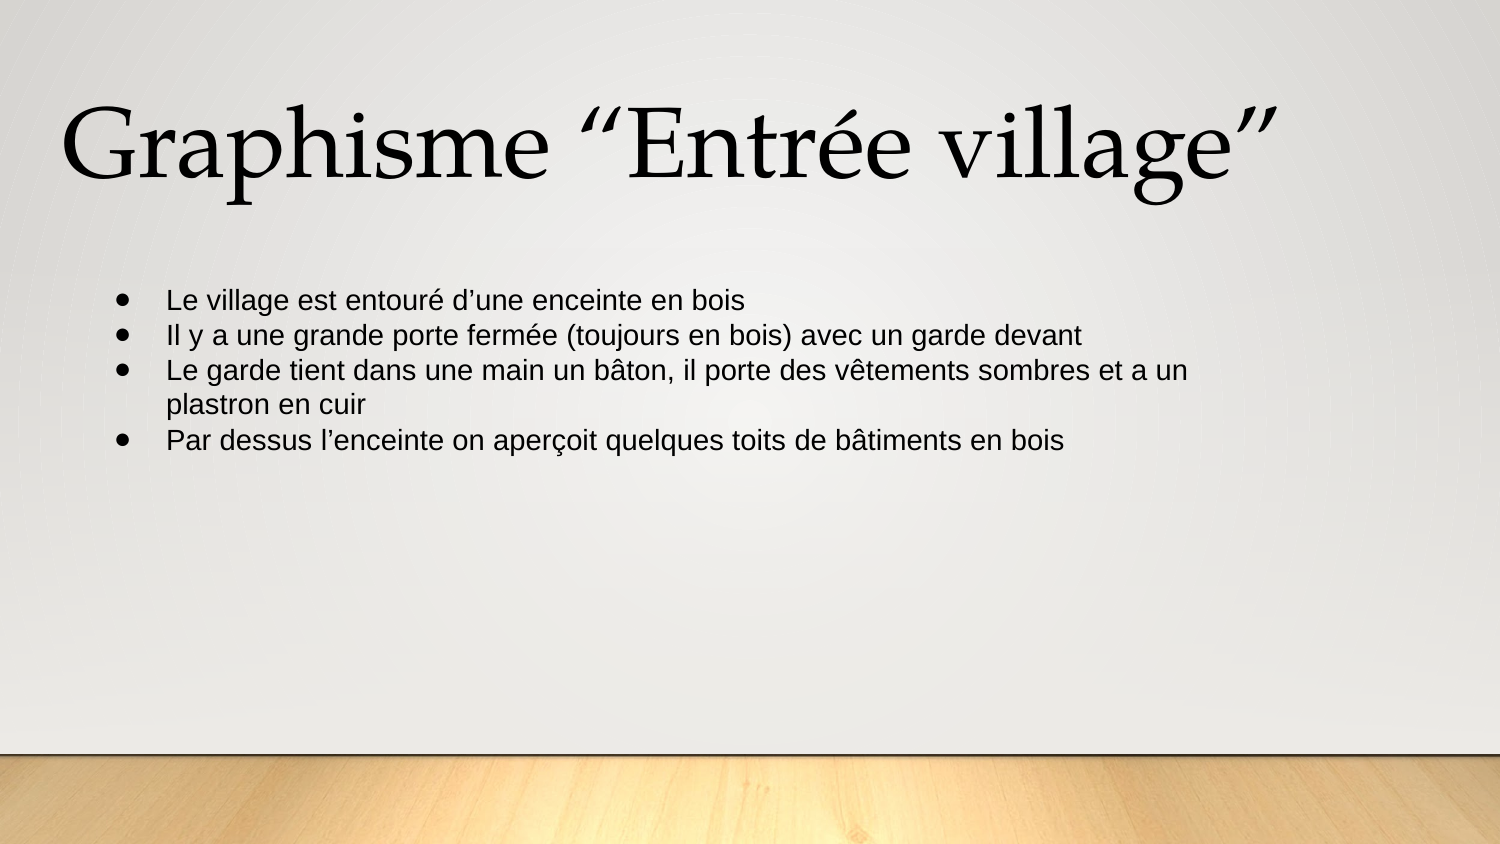

Graphisme “Entrée village”
Le village est entouré d’une enceinte en bois
Il y a une grande porte fermée (toujours en bois) avec un garde devant
Le garde tient dans une main un bâton, il porte des vêtements sombres et a un plastron en cuir
Par dessus l’enceinte on aperçoit quelques toits de bâtiments en bois